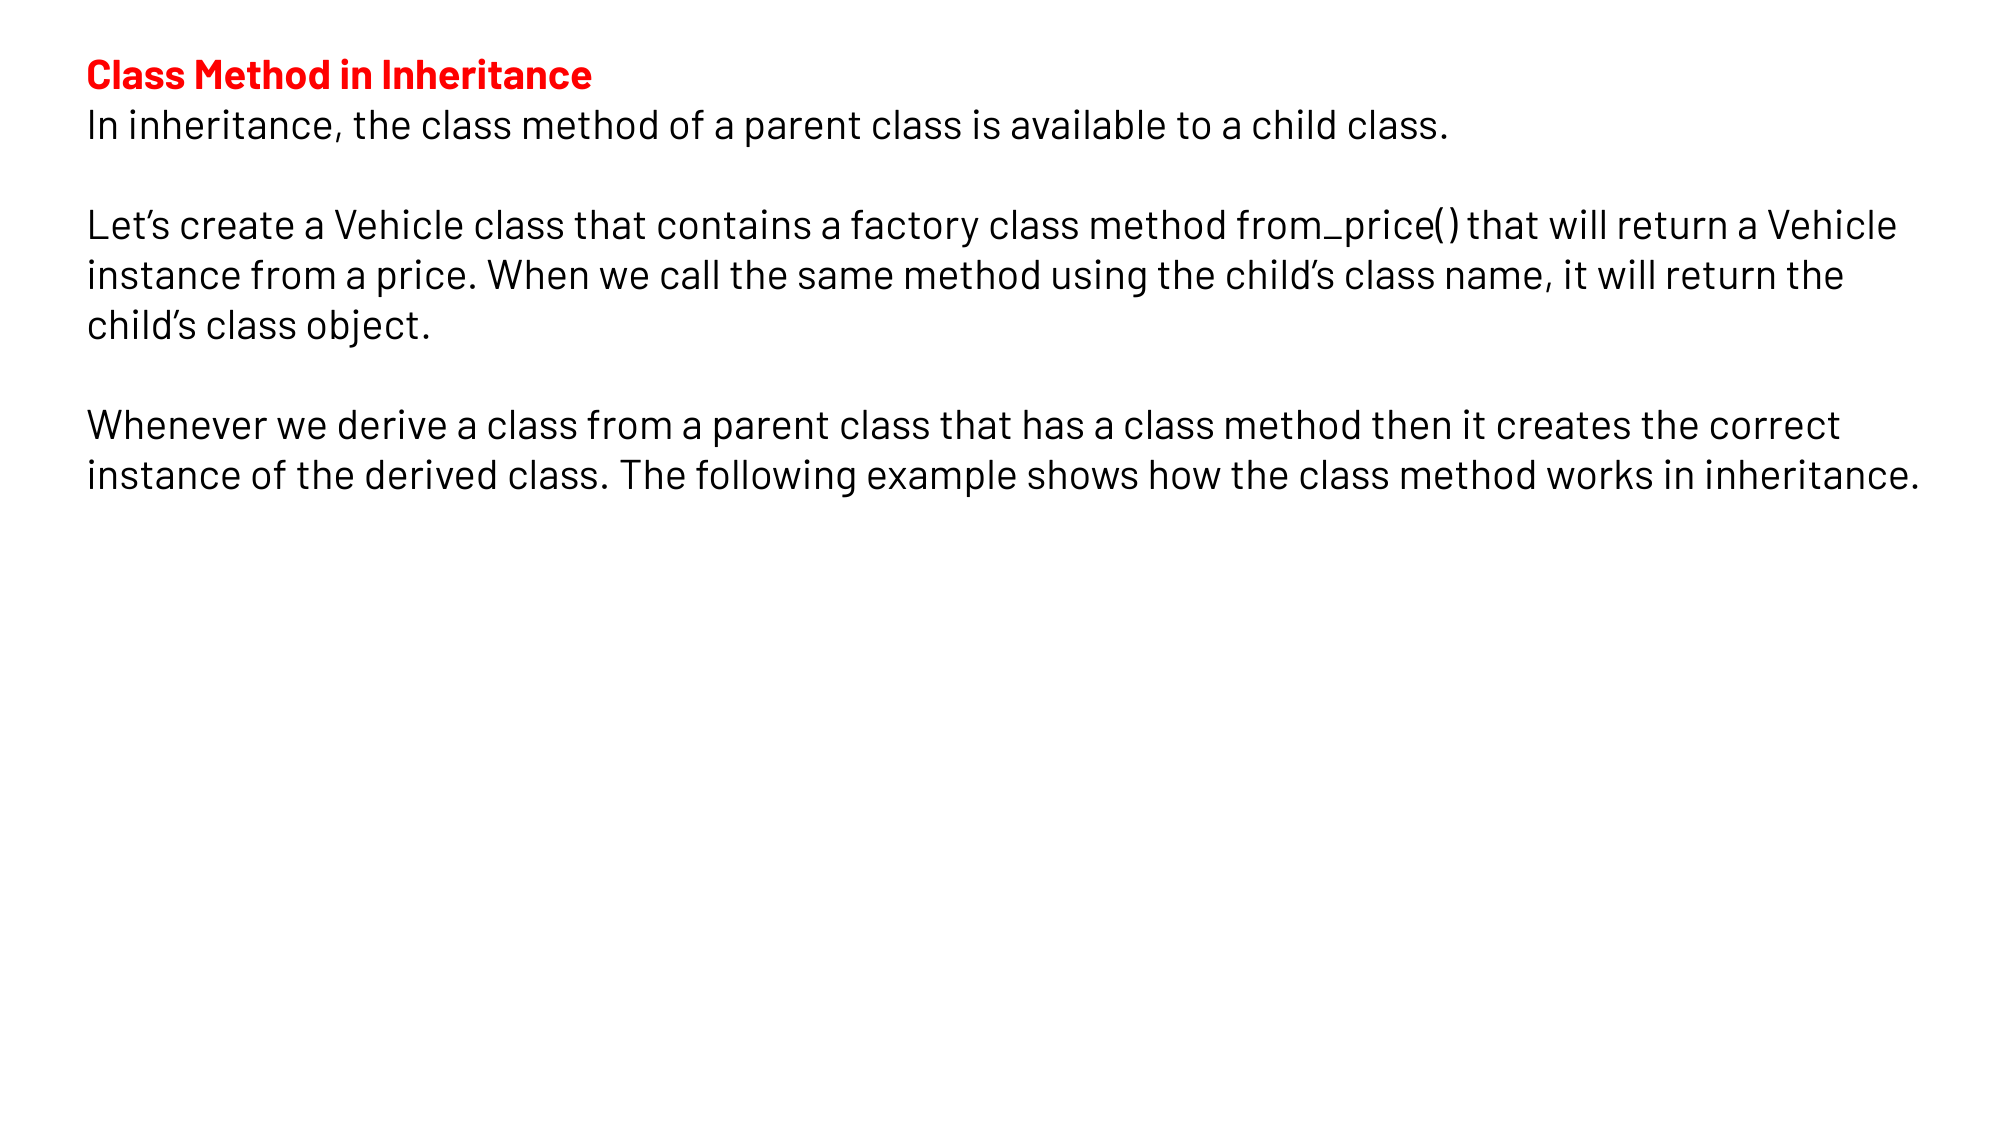

Class Method in Inheritance
In inheritance, the class method of a parent class is available to a child class.

Let’s create a Vehicle class that contains a factory class method from_price() that will return a Vehicle instance from a price. When we call the same method using the child’s class name, it will return the child’s class object.

Whenever we derive a class from a parent class that has a class method then it creates the correct instance of the derived class. The following example shows how the class method works in inheritance.